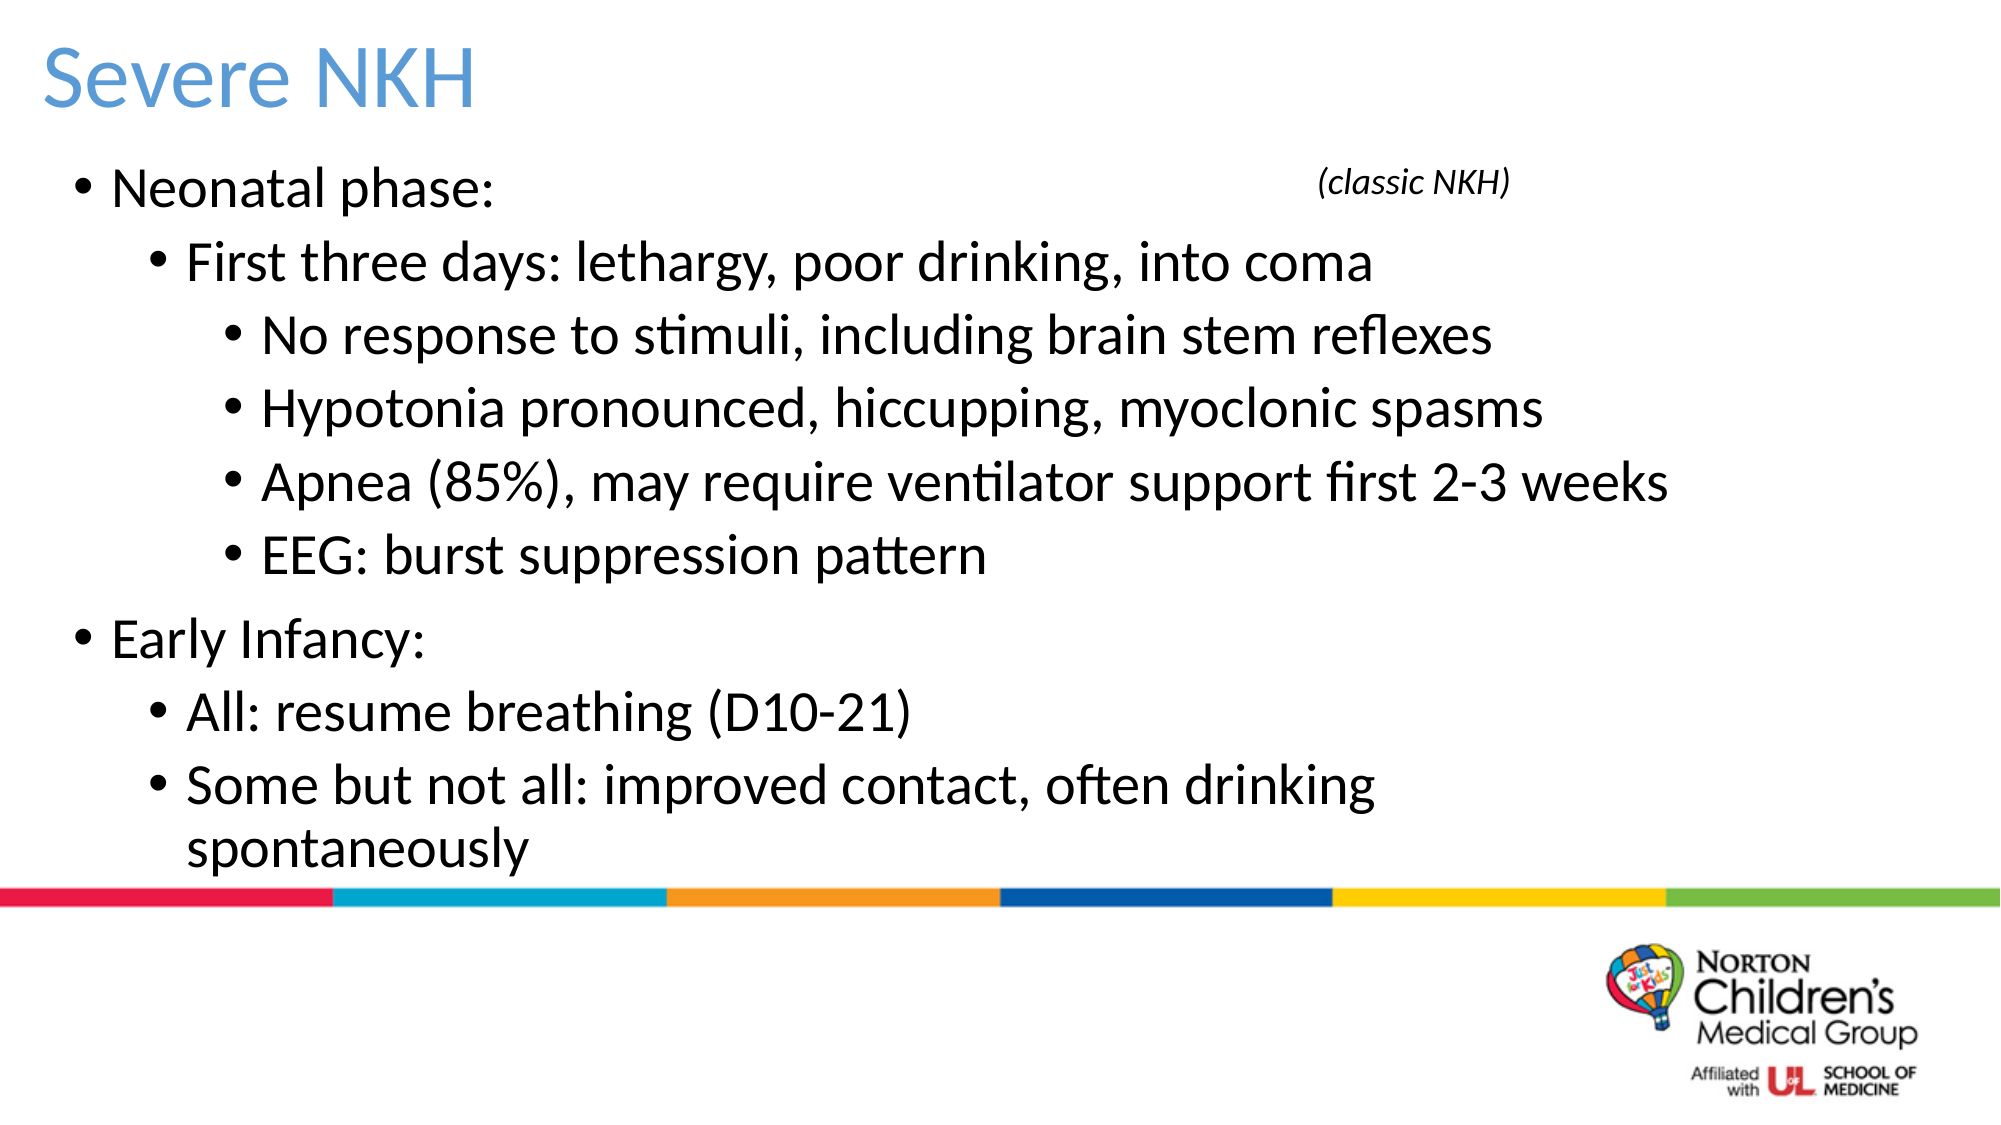

# Severe NKH
Neonatal phase:
First three days: lethargy, poor drinking, into coma
No response to stimuli, including brain stem reflexes
Hypotonia pronounced, hiccupping, myoclonic spasms
Apnea (85%), may require ventilator support first 2-3 weeks
EEG: burst suppression pattern
Early Infancy:
All: resume breathing (D10-21)
Some but not all: improved contact, often drinking spontaneously

(classic NKH)